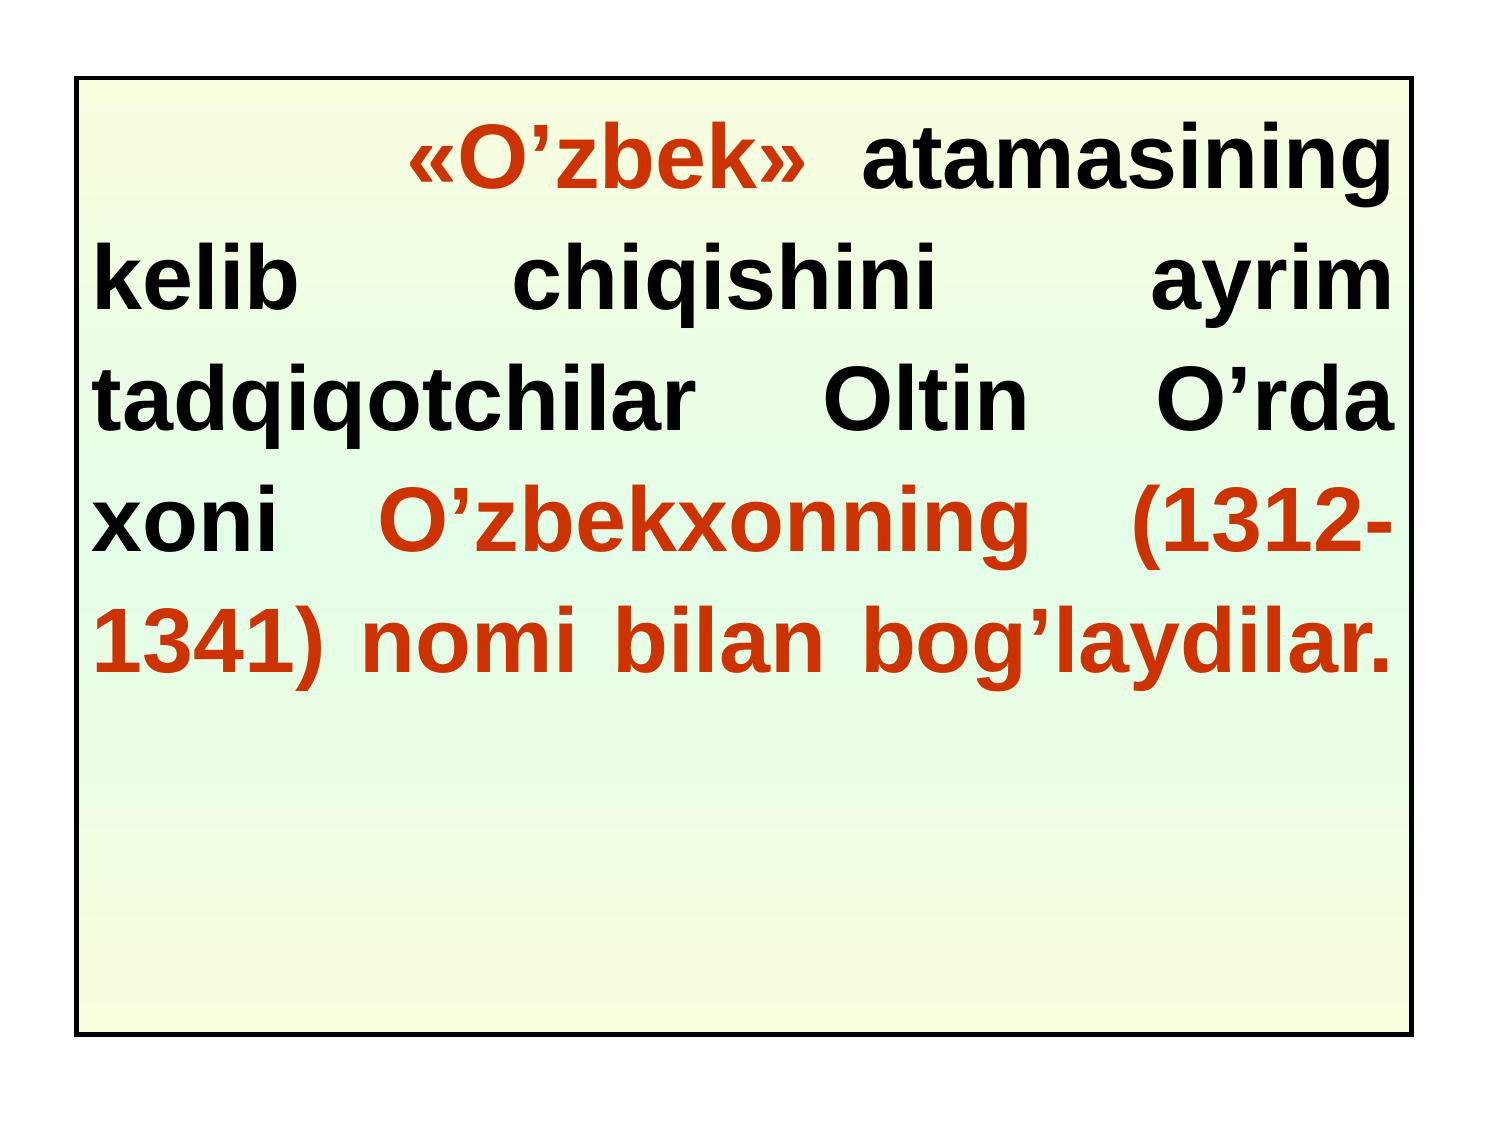

«O’zbek» atamasining kelib chiqishini ayrim tadqiqotchilar Oltin O’rda xoni O’zbekxonning (1312-1341) nomi bilan bog’laydilar.